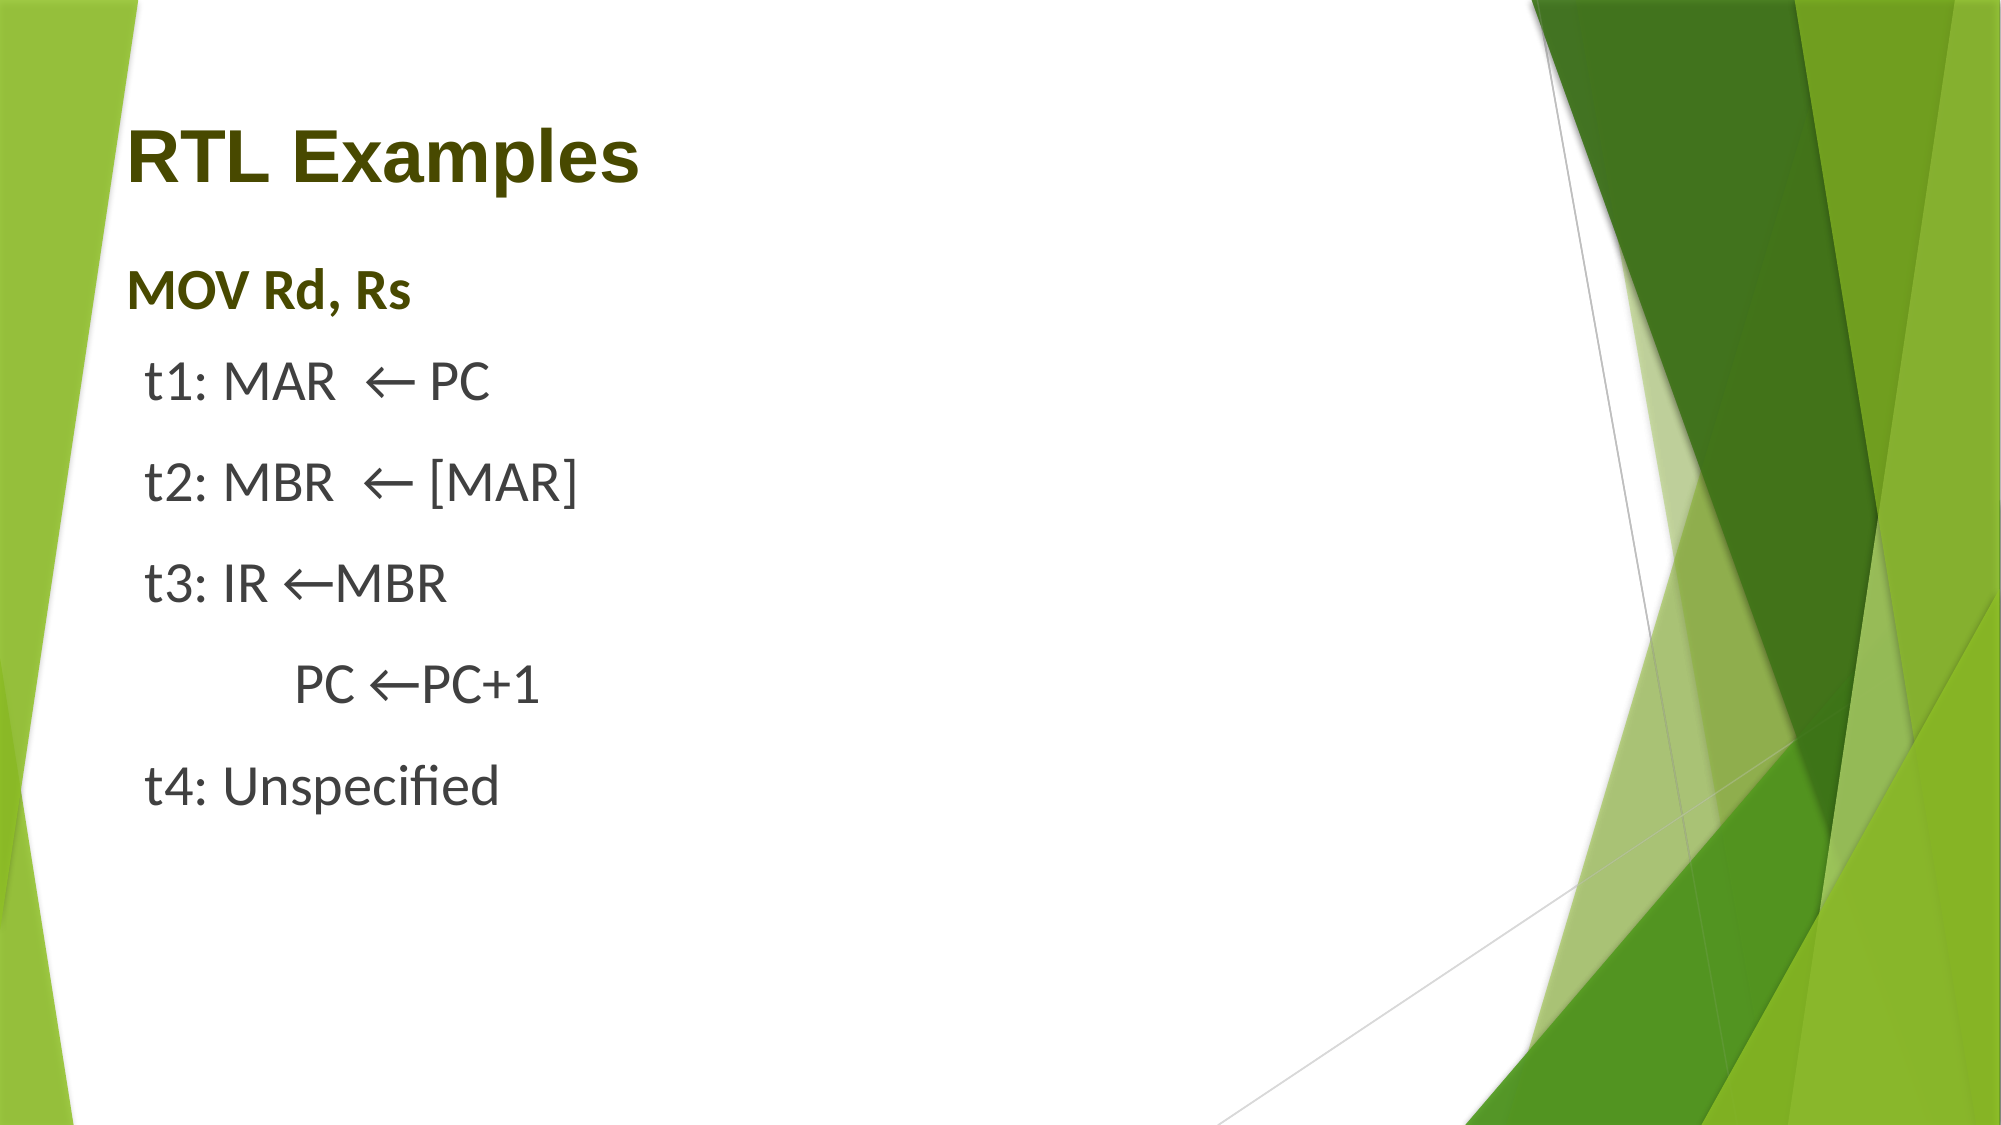

# RTL Examples
MOV Rd, Rs
t1: MAR  ← PC
t2: MBR  ← [MAR]
t3: IR ←MBR
	PC ←PC+1
t4: Unspecified